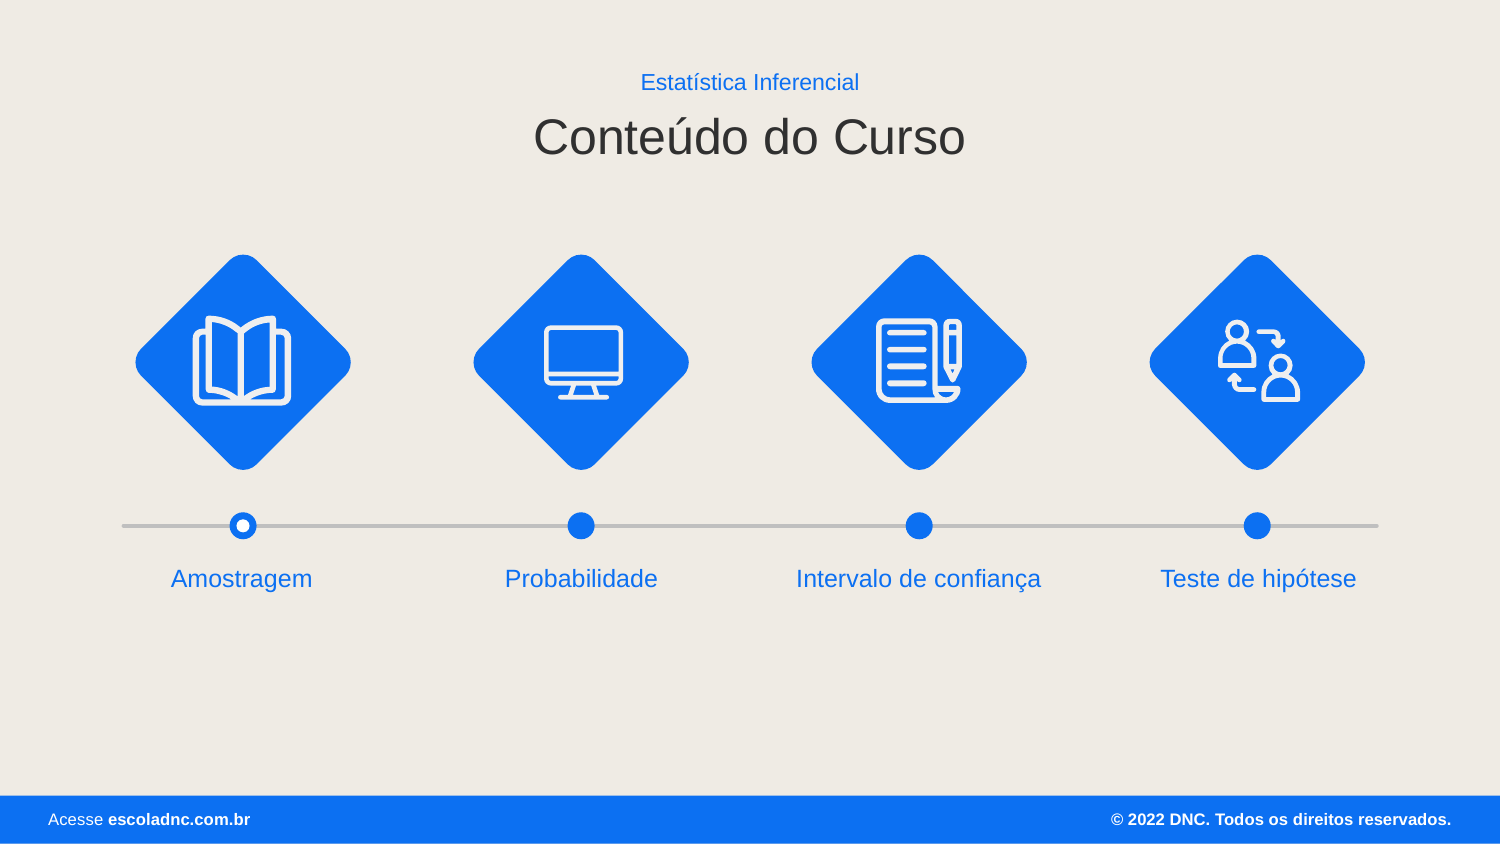

Estatística Inferencial
# Conteúdo do Curso

Amostragem
Probabilidade
Intervalo de confiança
Teste de hipótese